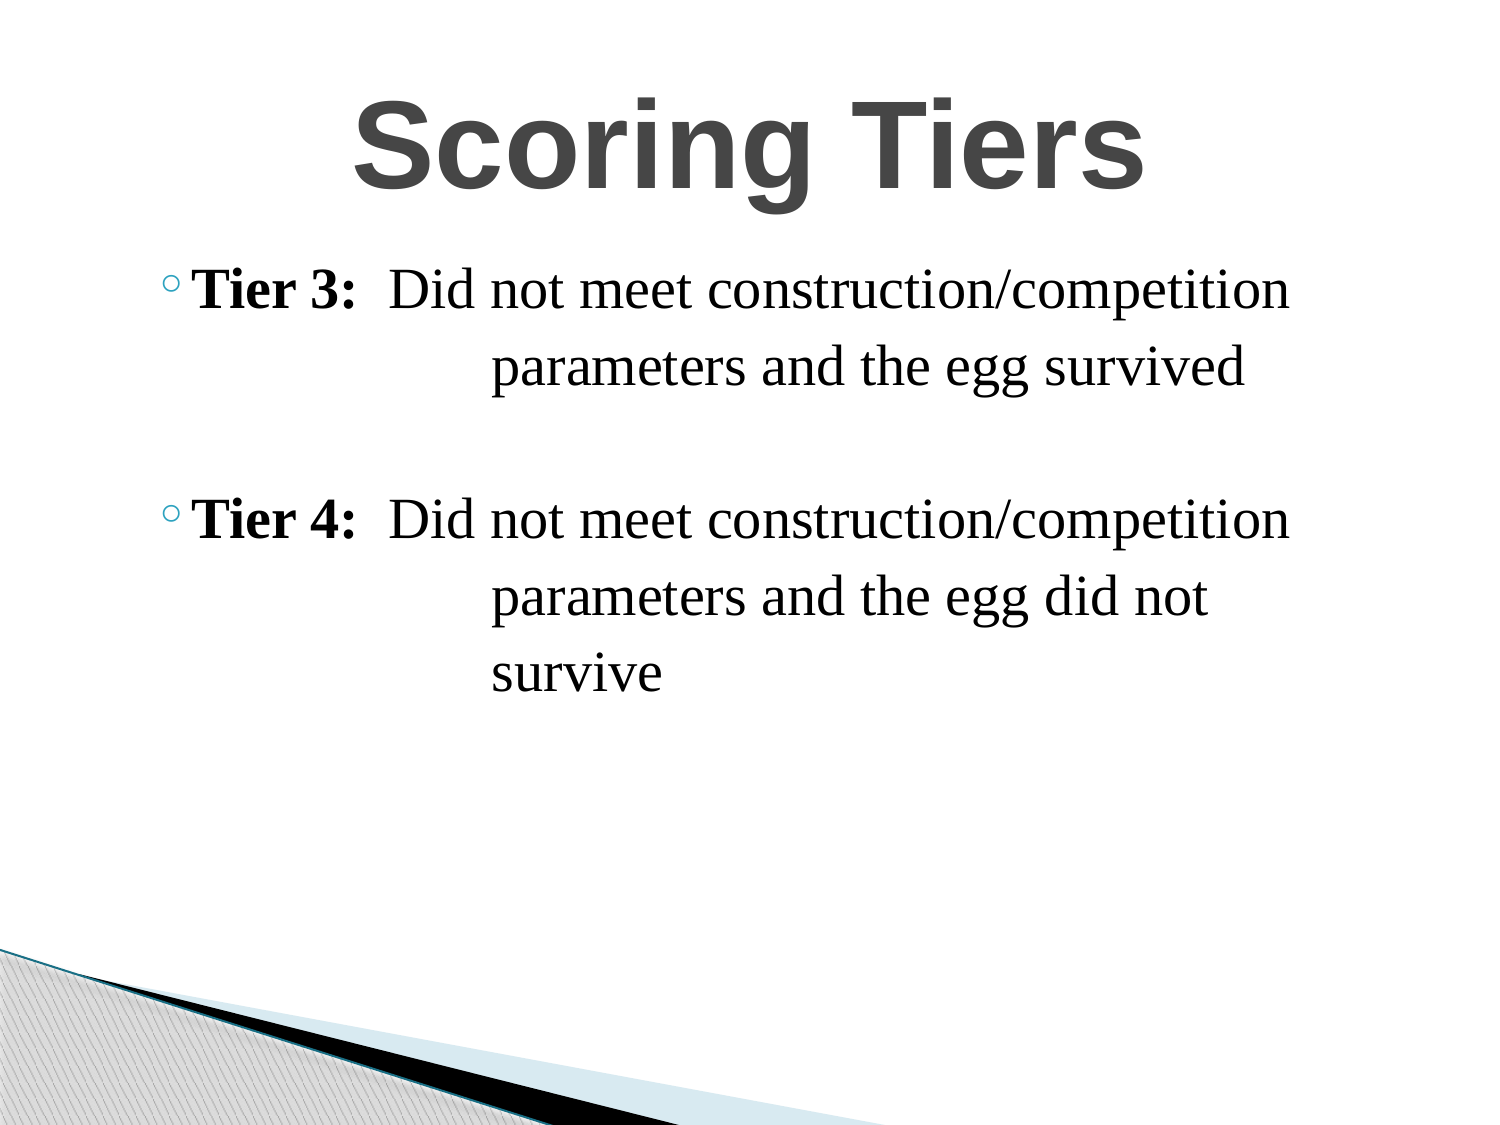

# Scoring Tiers
Tier 3:  Did not meet construction/competition
			parameters and the egg survived

Tier 4:  Did not meet construction/competition
			parameters and the egg did not
			survive